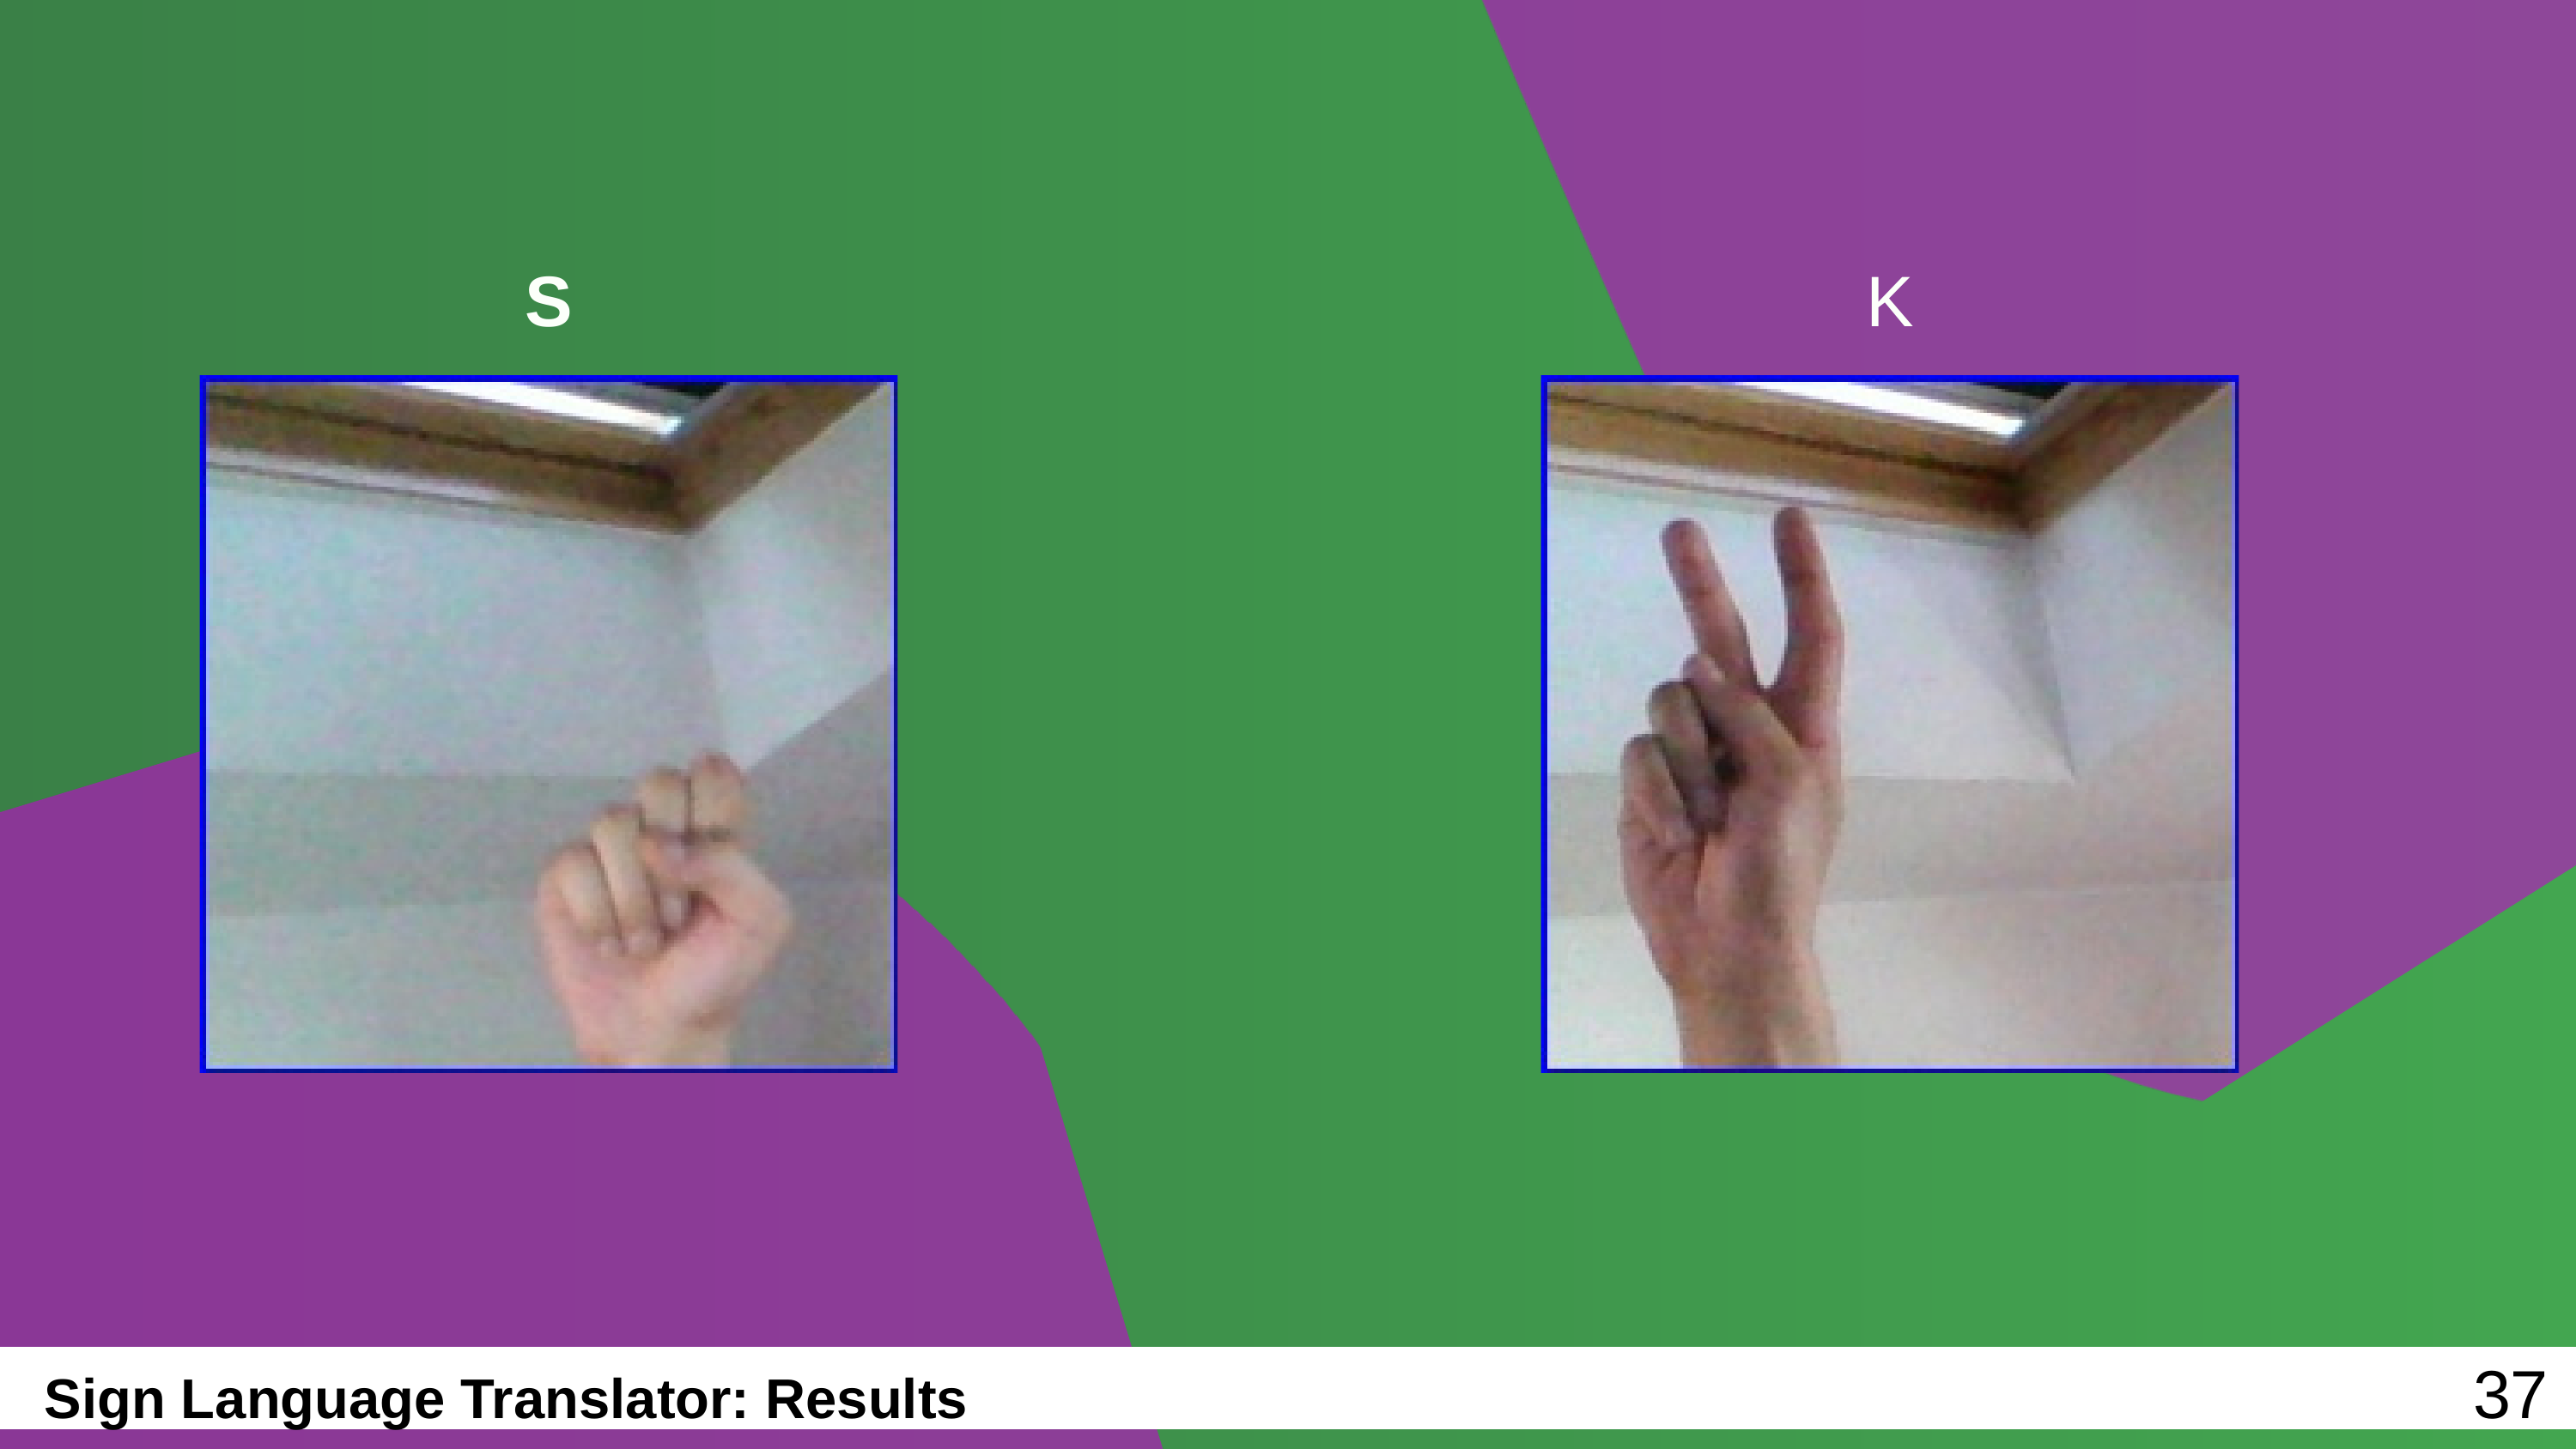

S
K

37

Sign Language Translator: Results